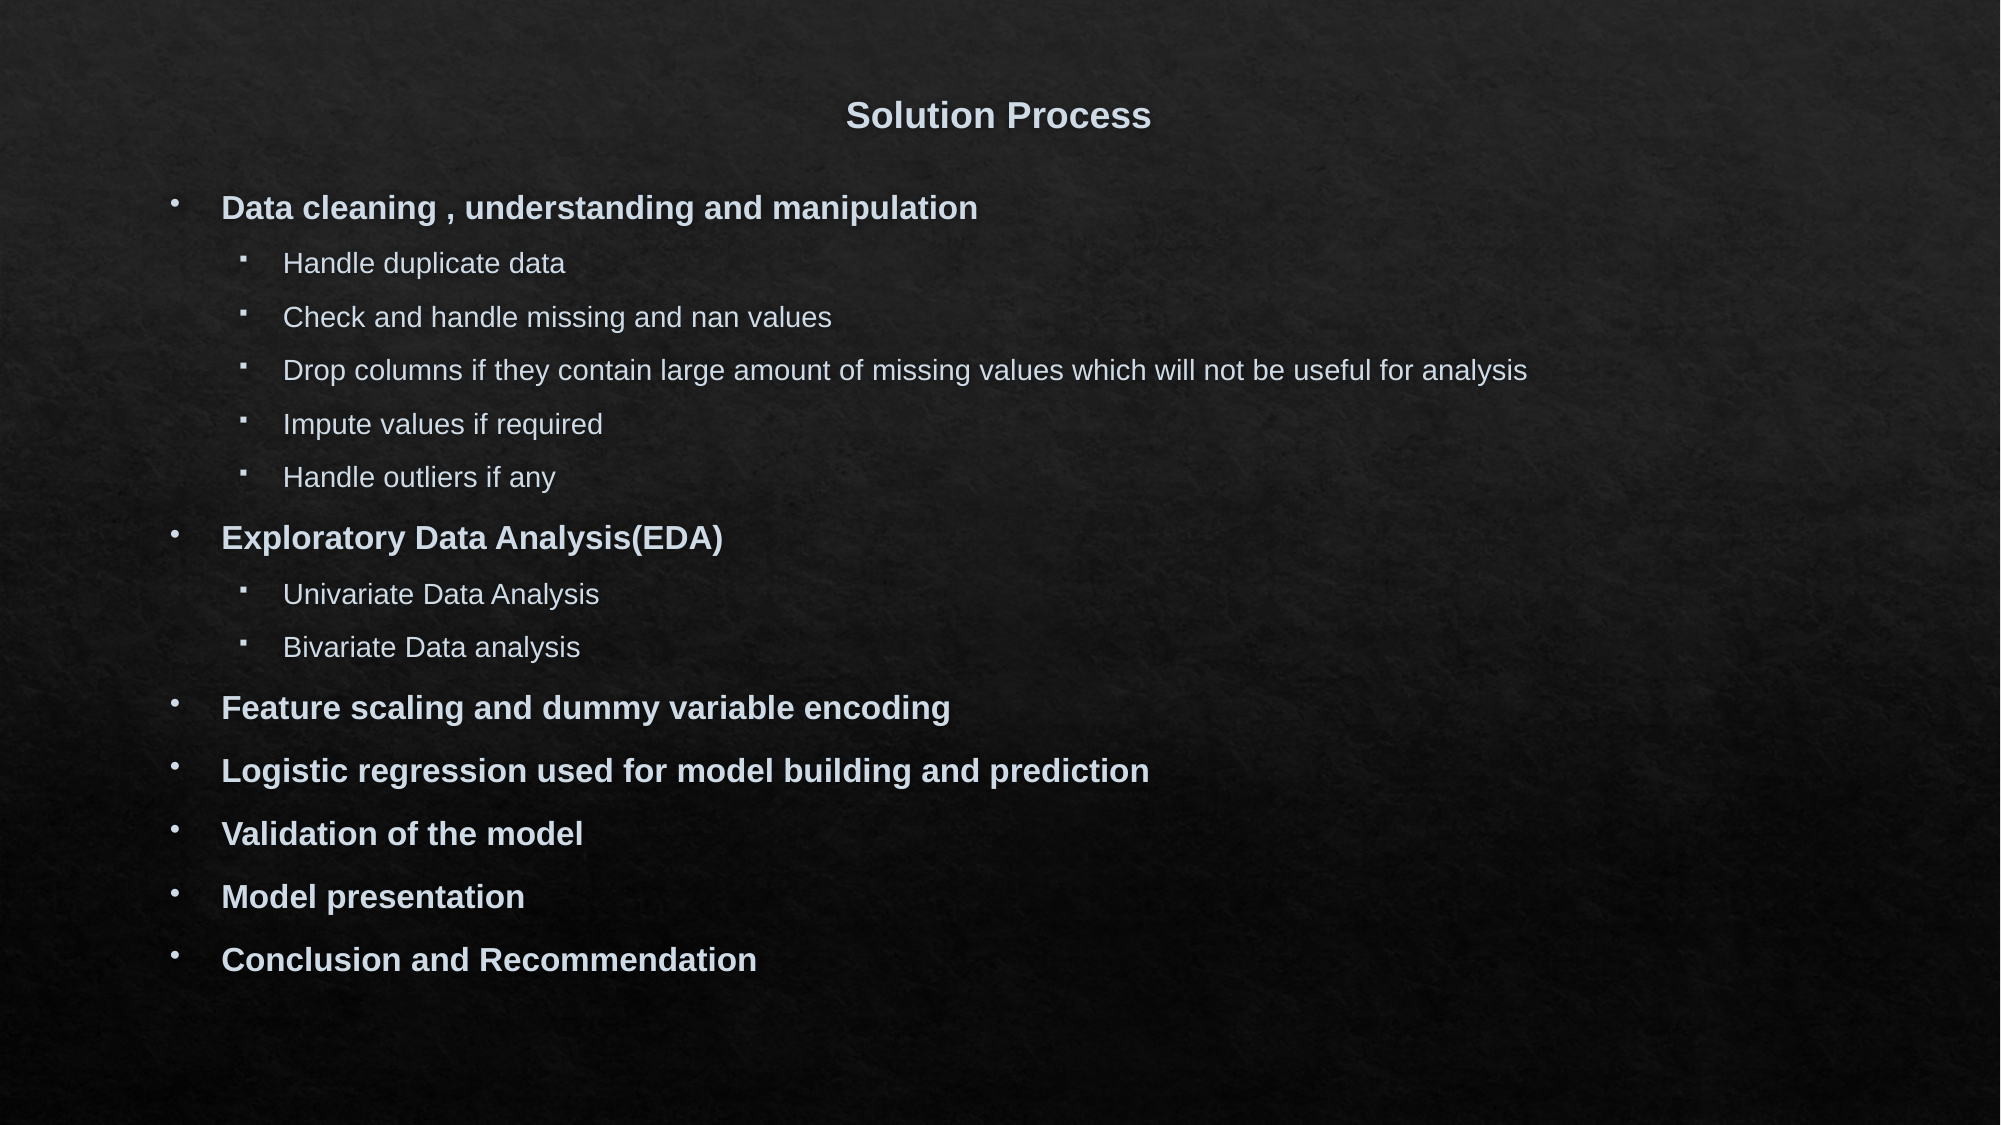

# Solution Process
Data cleaning , understanding and manipulation
Handle duplicate data
Check and handle missing and nan values
Drop columns if they contain large amount of missing values which will not be useful for analysis
Impute values if required
Handle outliers if any
Exploratory Data Analysis(EDA)
Univariate Data Analysis
Bivariate Data analysis
Feature scaling and dummy variable encoding
Logistic regression used for model building and prediction
Validation of the model
Model presentation
Conclusion and Recommendation